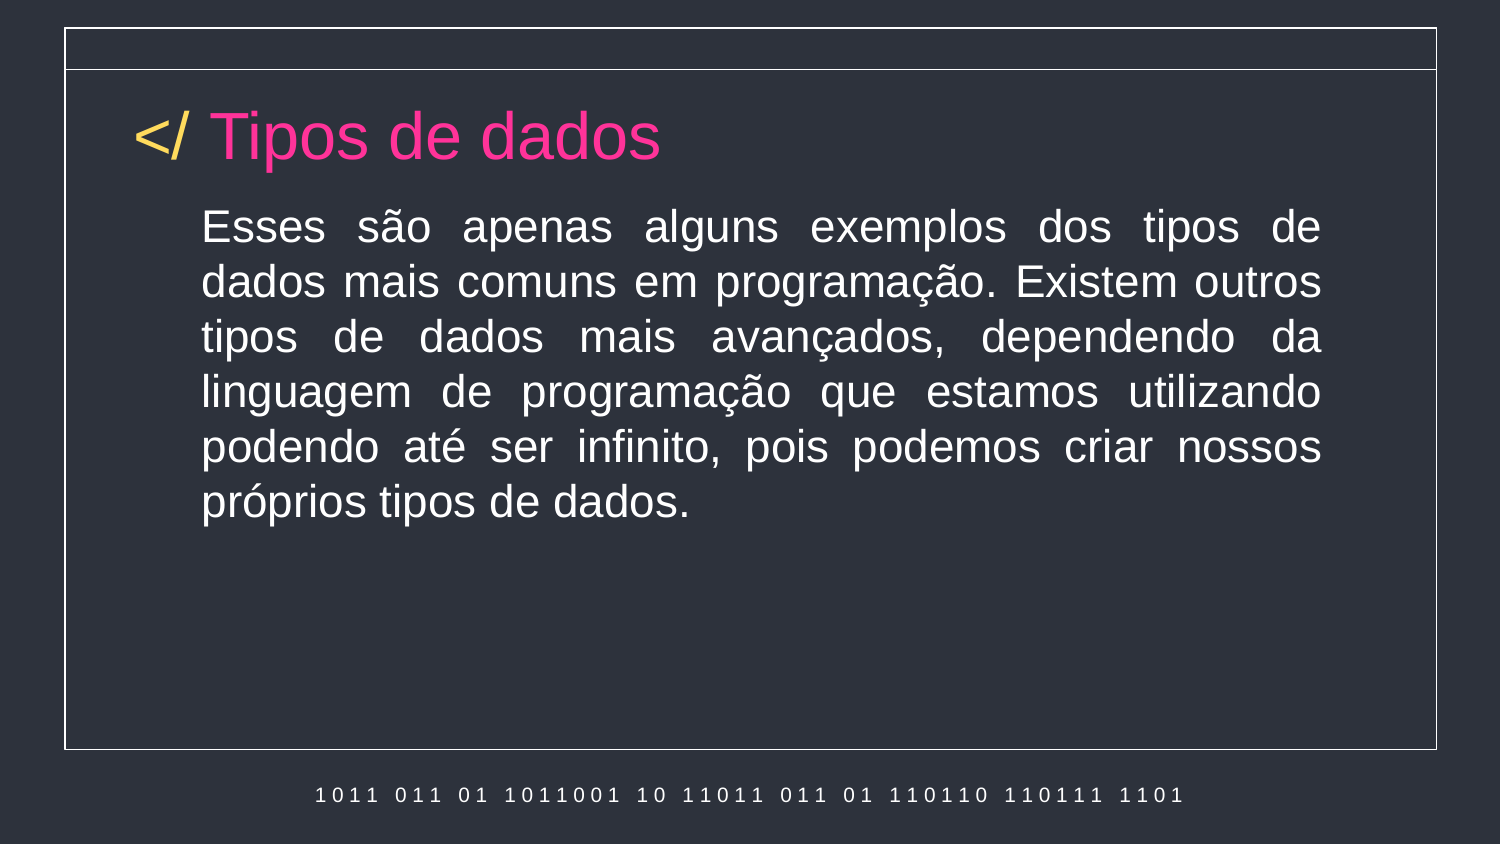

# </ Tipos de dados
Esses são apenas alguns exemplos dos tipos de dados mais comuns em programação. Existem outros tipos de dados mais avançados, dependendo da linguagem de programação que estamos utilizando podendo até ser infinito, pois podemos criar nossos próprios tipos de dados.